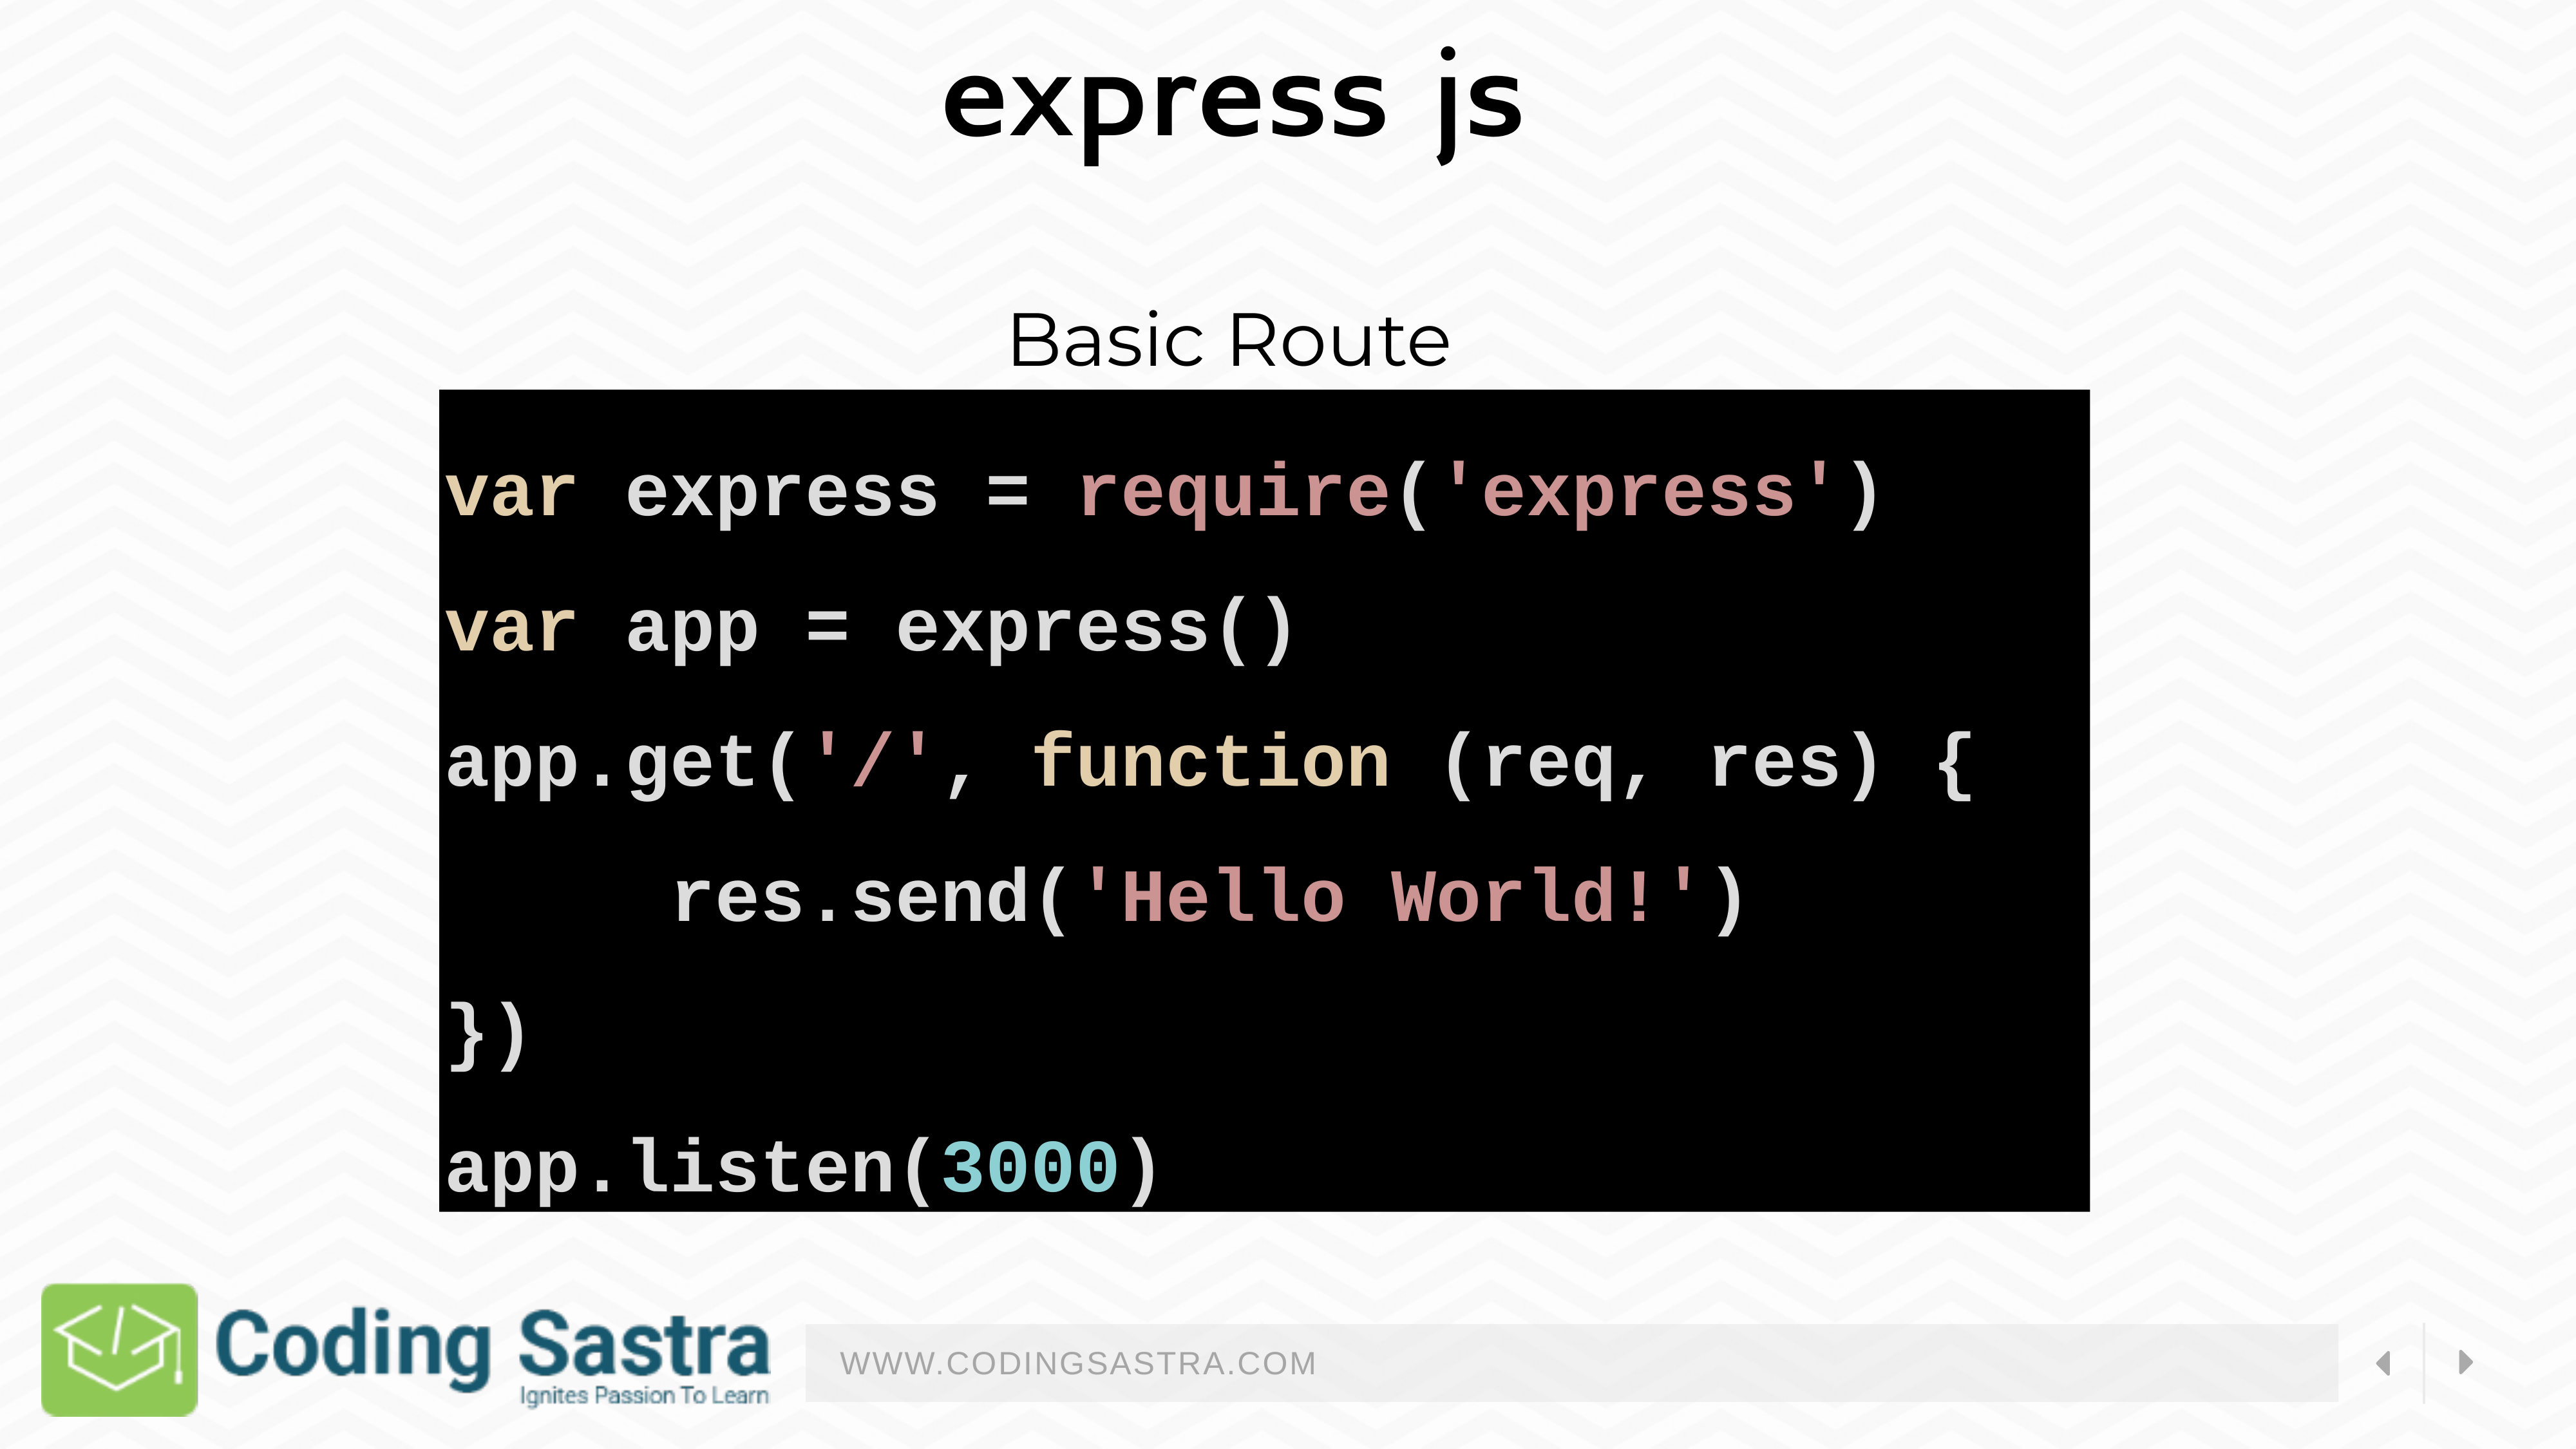

express js
Basic Route
var express = require('express')
var app = express()
app.get('/', function (req, res) {
     res.send('Hello World!')
})
app.listen(3000)